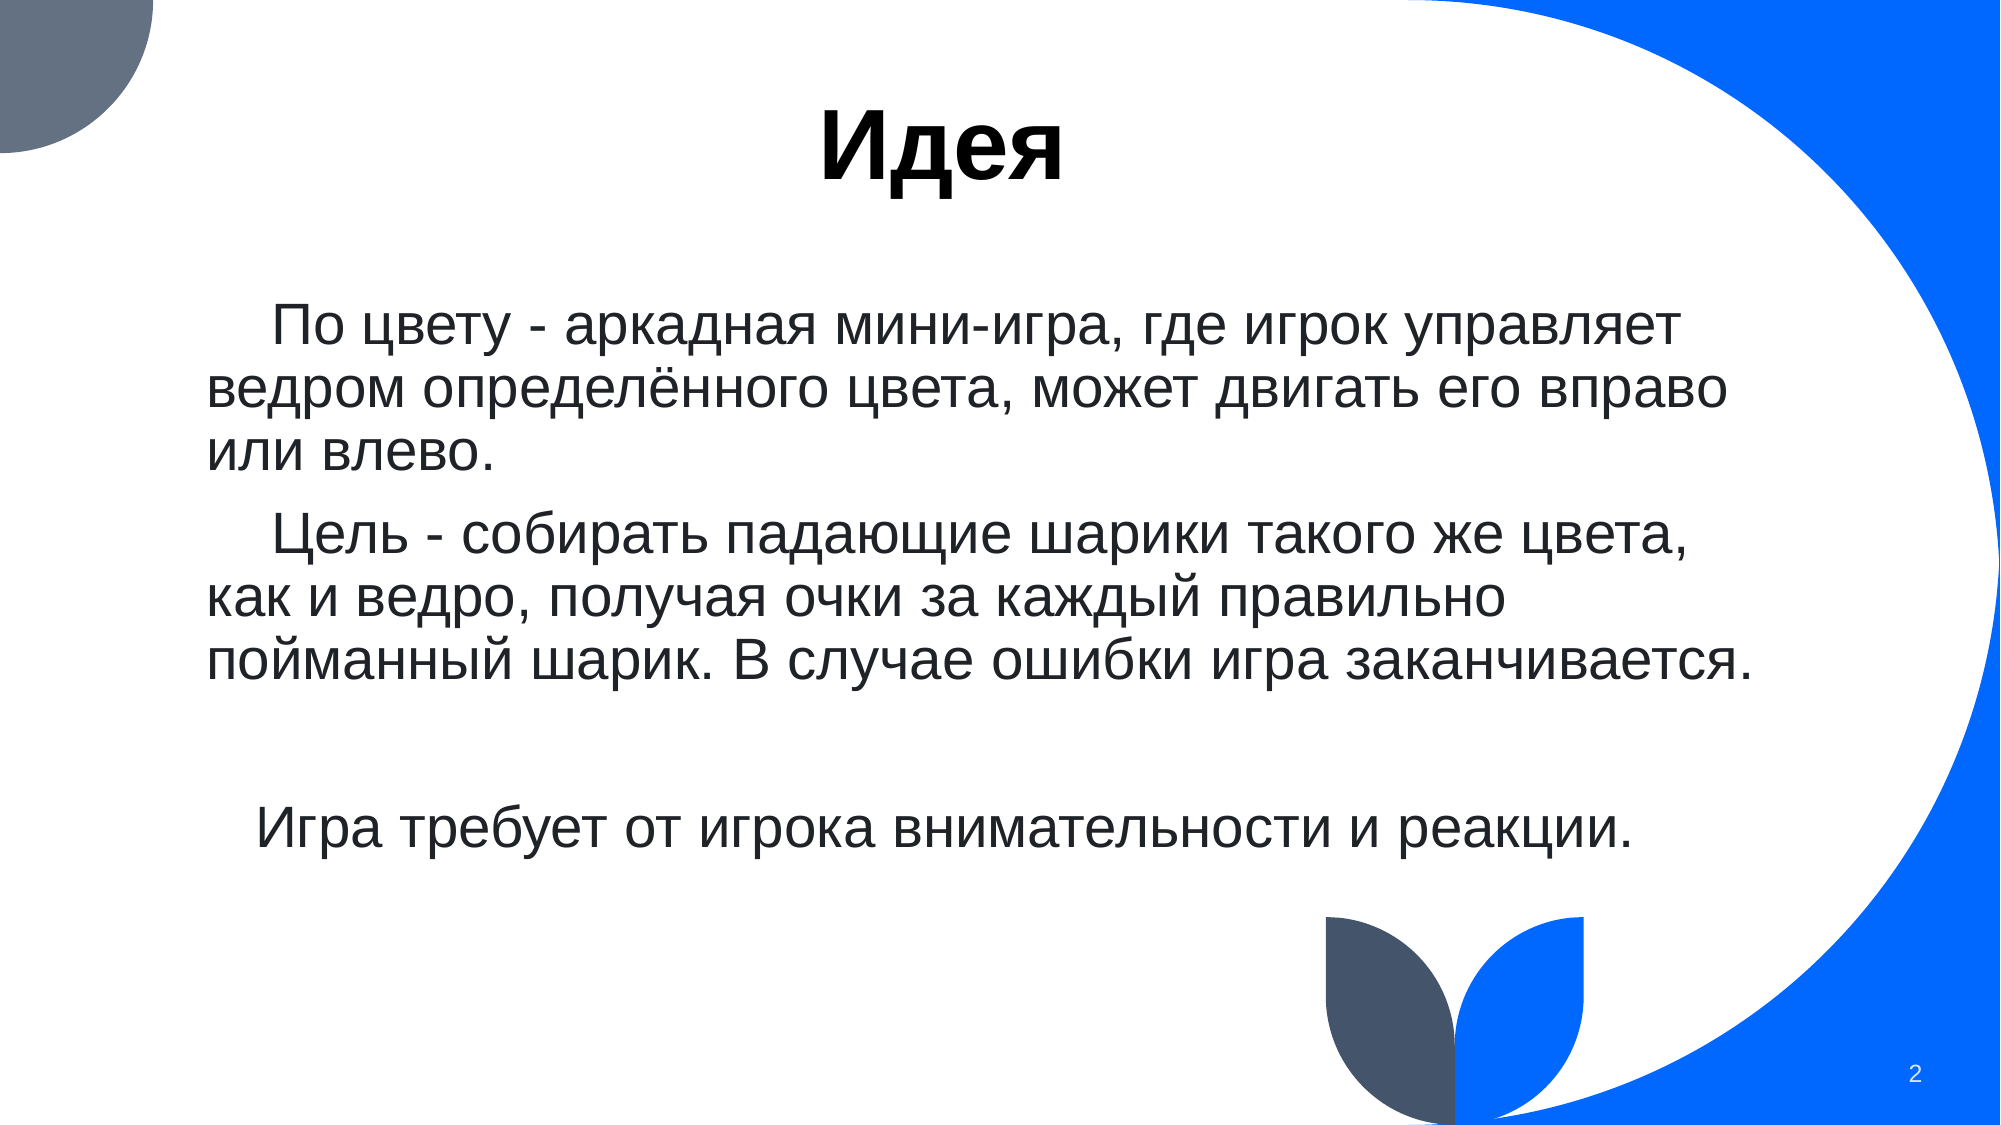

# Идея
    По цвету - аркадная мини-игра, где игрок управляет ведром определённого цвета, может двигать его вправо или влево.
    Цель - собирать падающие шарики такого же цвета, как и ведро, получая очки за каждый правильно пойманный шарик. В случае ошибки игра заканчивается.

   Игра требует от игрока внимательности и реакции.

2